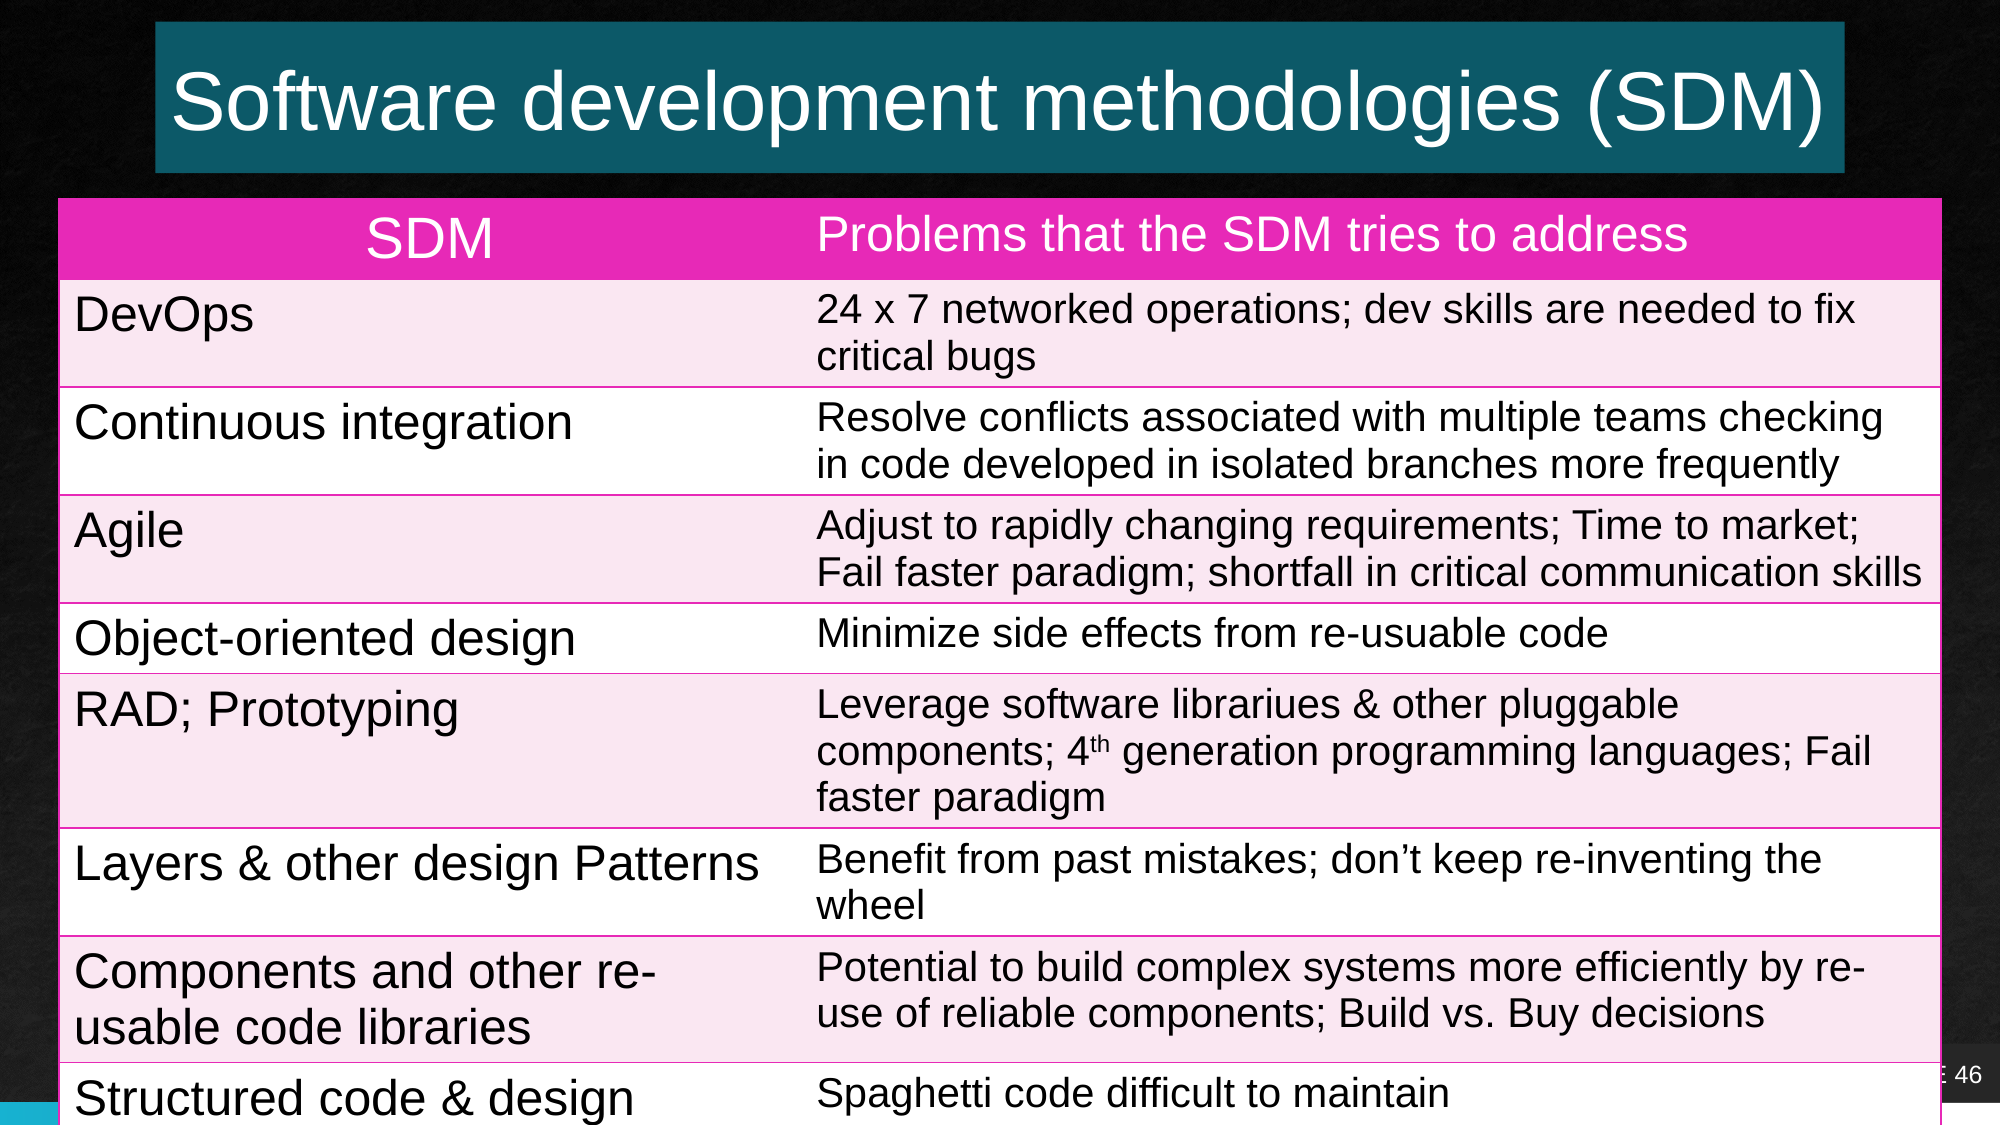

# Software development methodologies (SDM)
| SDM | Problems that the SDM tries to address |
| --- | --- |
| DevOps | 24 x 7 networked operations; dev skills are needed to fix critical bugs |
| Continuous integration | Resolve conflicts associated with multiple teams checking in code developed in isolated branches more frequently |
| Agile | Adjust to rapidly changing requirements; Time to market; Fail faster paradigm; shortfall in critical communication skills |
| Object-oriented design | Minimize side effects from re-usuable code |
| RAD; Prototyping | Leverage software librariues & other pluggable components; 4th generation programming languages; Fail faster paradigm |
| Layers & other design Patterns | Benefit from past mistakes; don’t keep re-inventing the wheel |
| Components and other re-usable code libraries | Potential to build complex systems more efficiently by re-use of reliable components; Build vs. Buy decisions |
| Structured code & design | Spaghetti code difficult to maintain |
PAGE 46